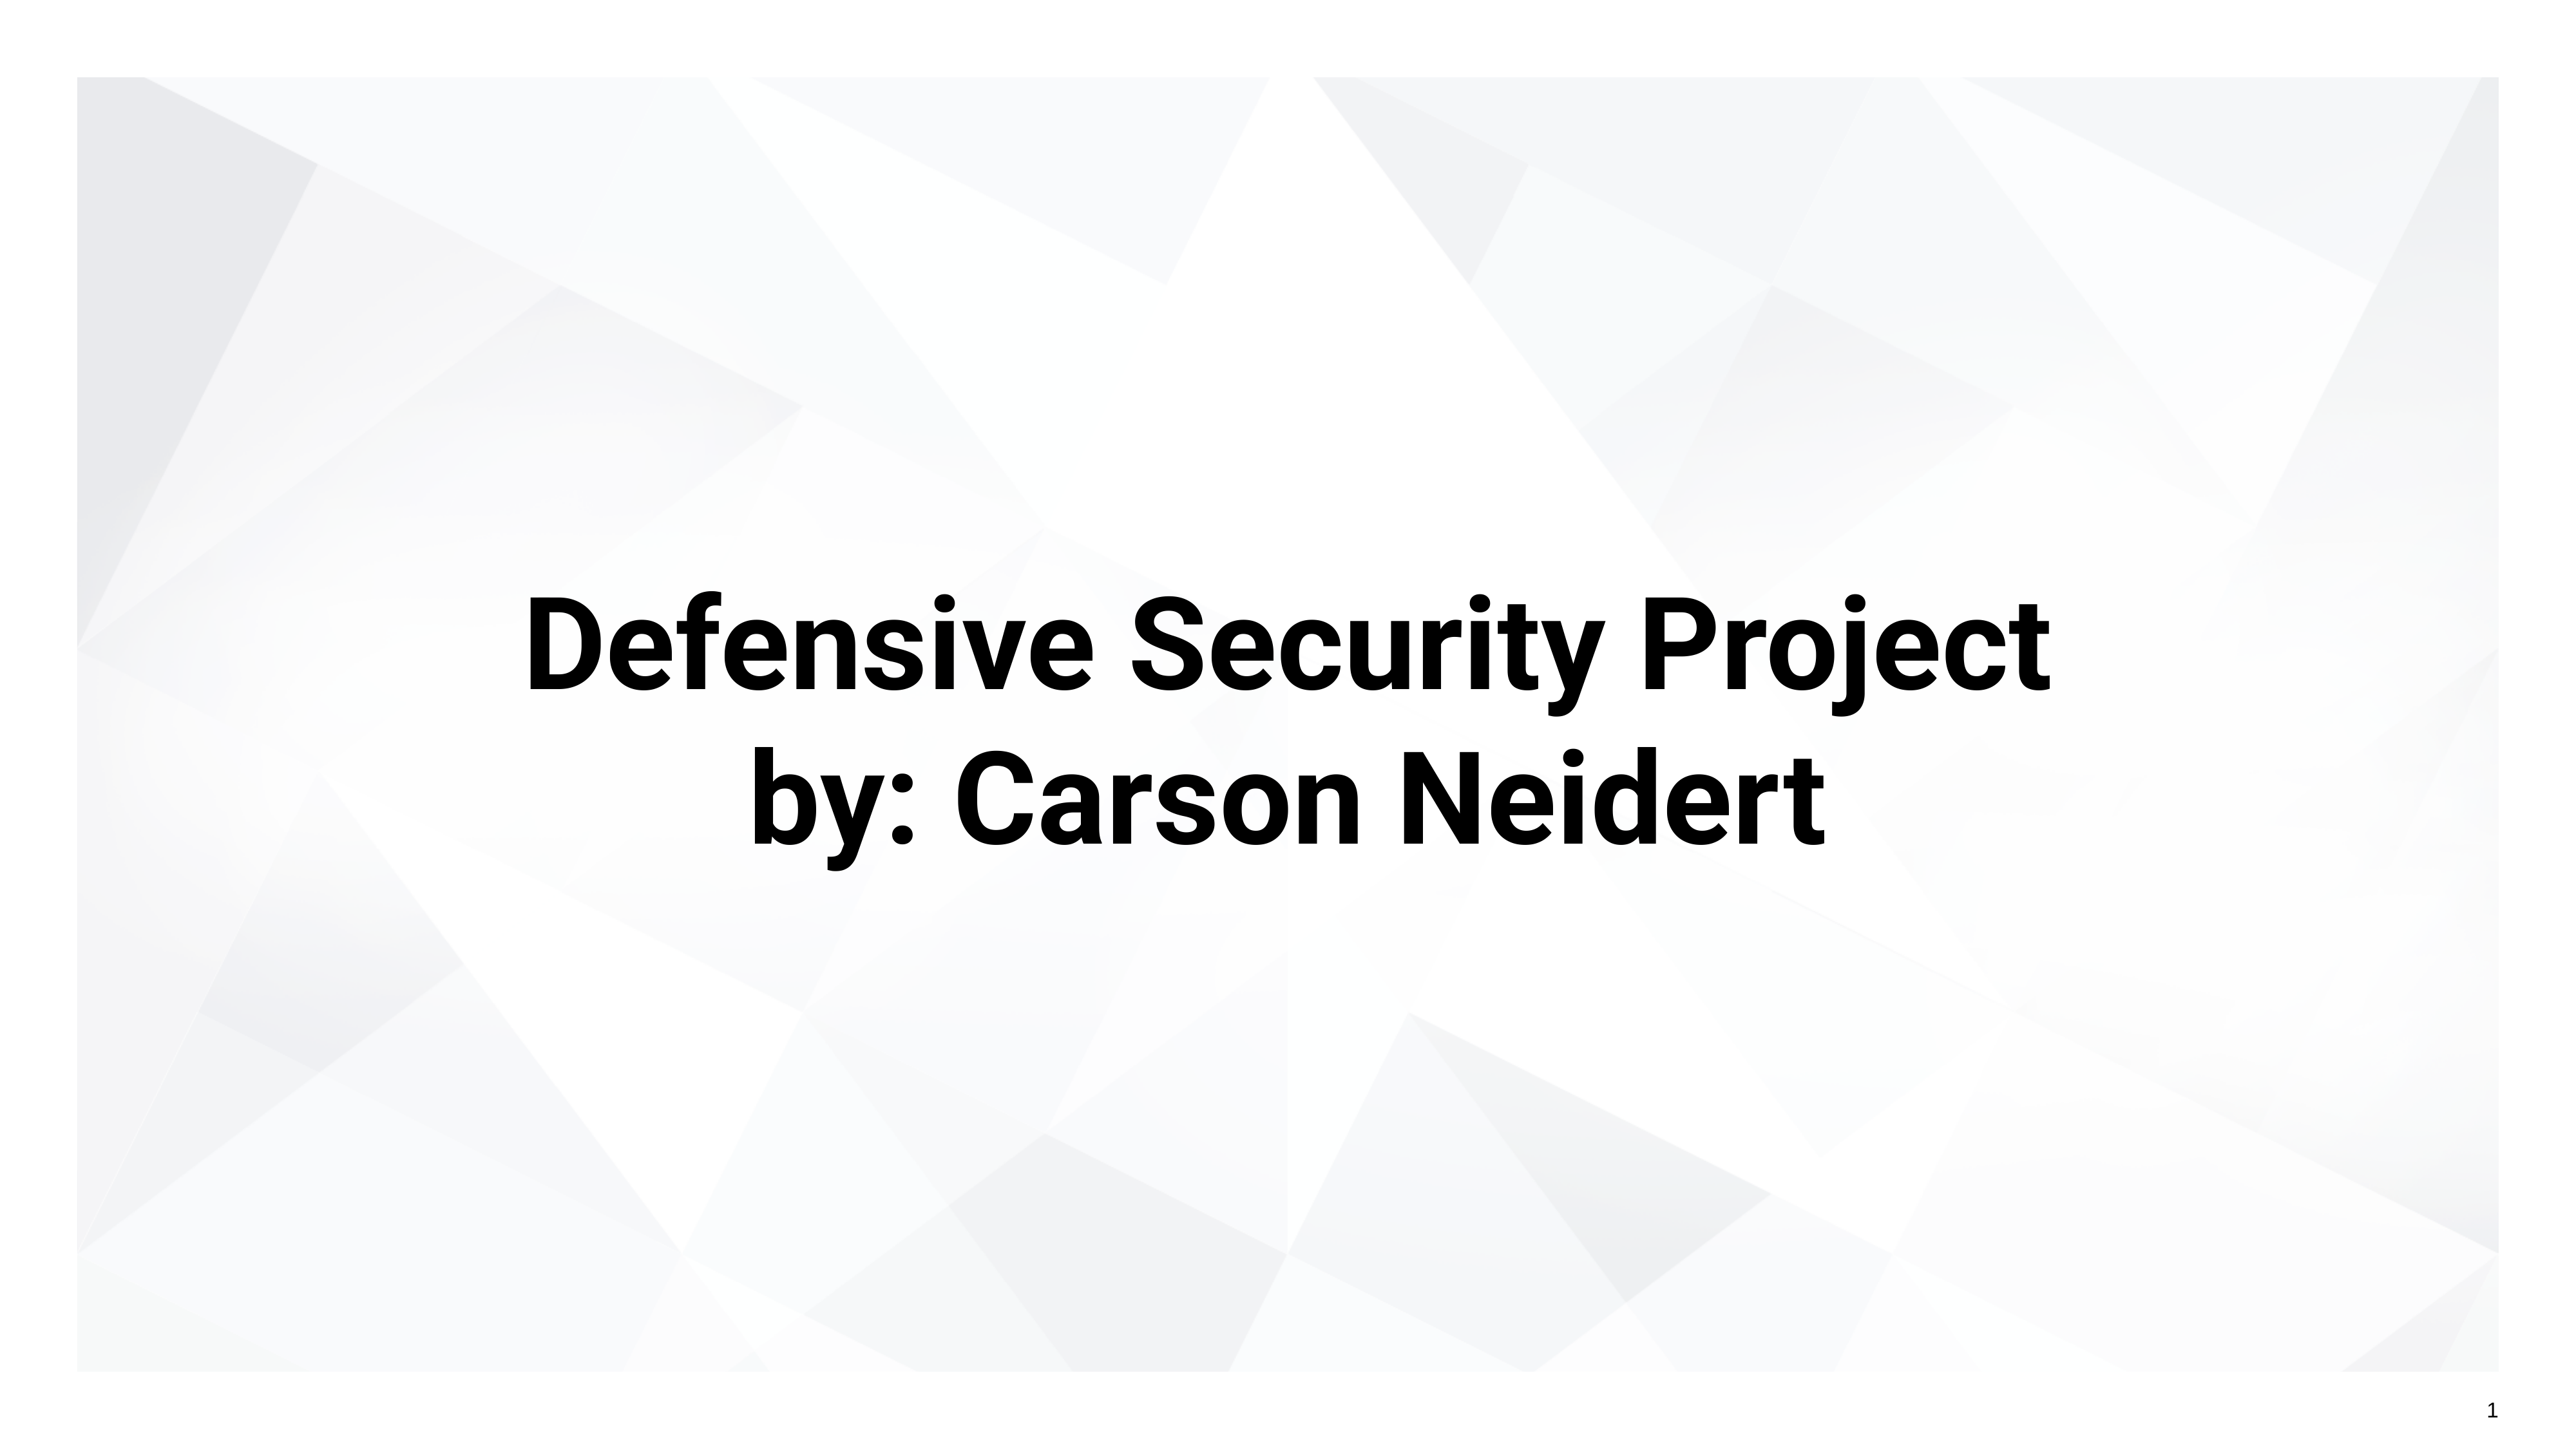

# Defensive Security Project
by: Carson Neidert

1